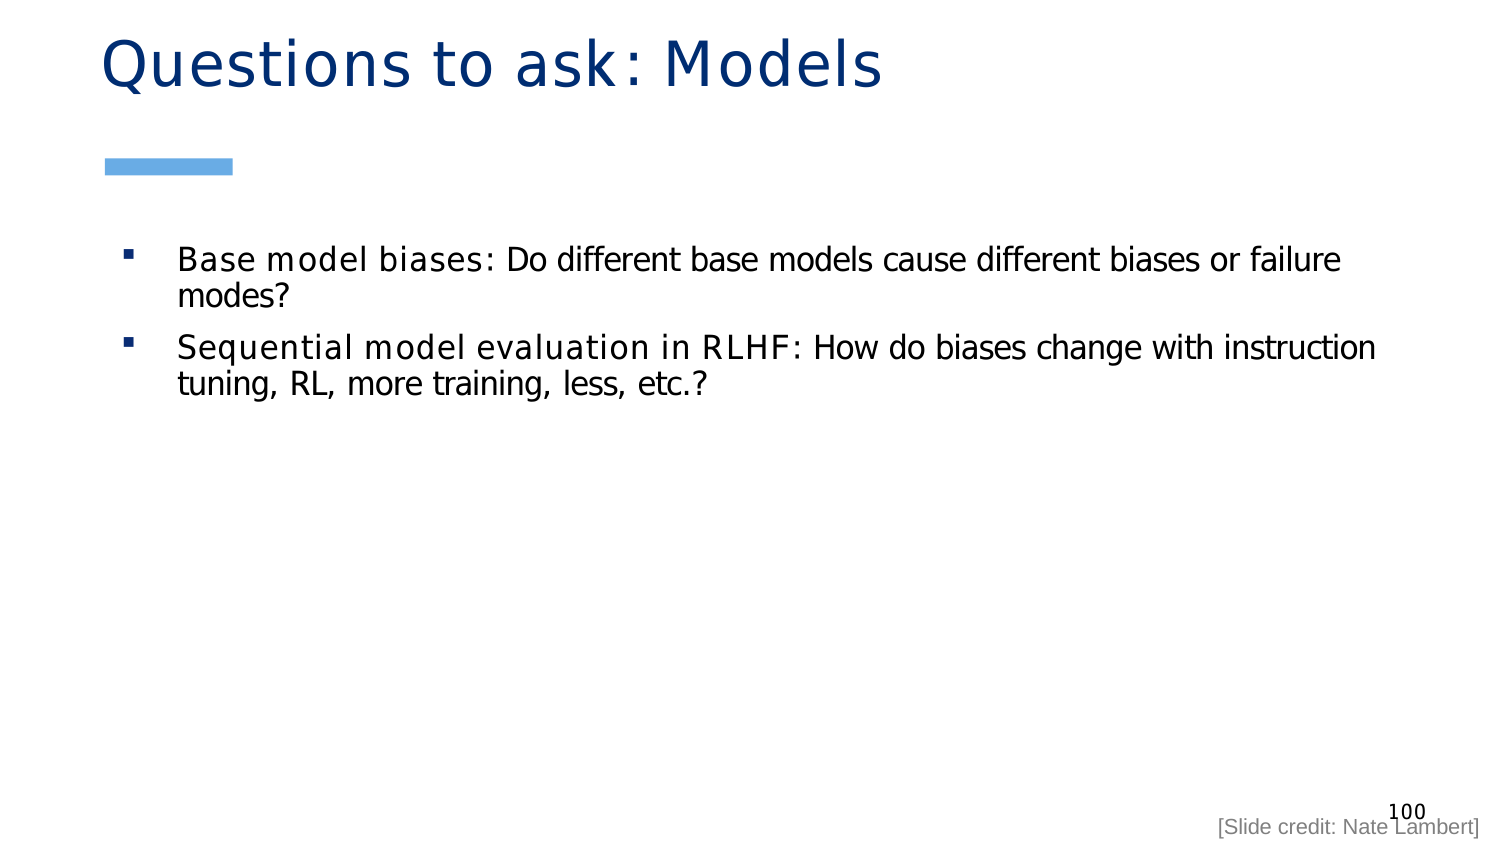

# Questions to ask: Models
Base model biases: Do different base models cause different biases or failure modes?
Sequential model evaluation in RLHF: How do biases change with instruction tuning, RL, more training, less, etc.?
[Slide credit: Nate Lambert]